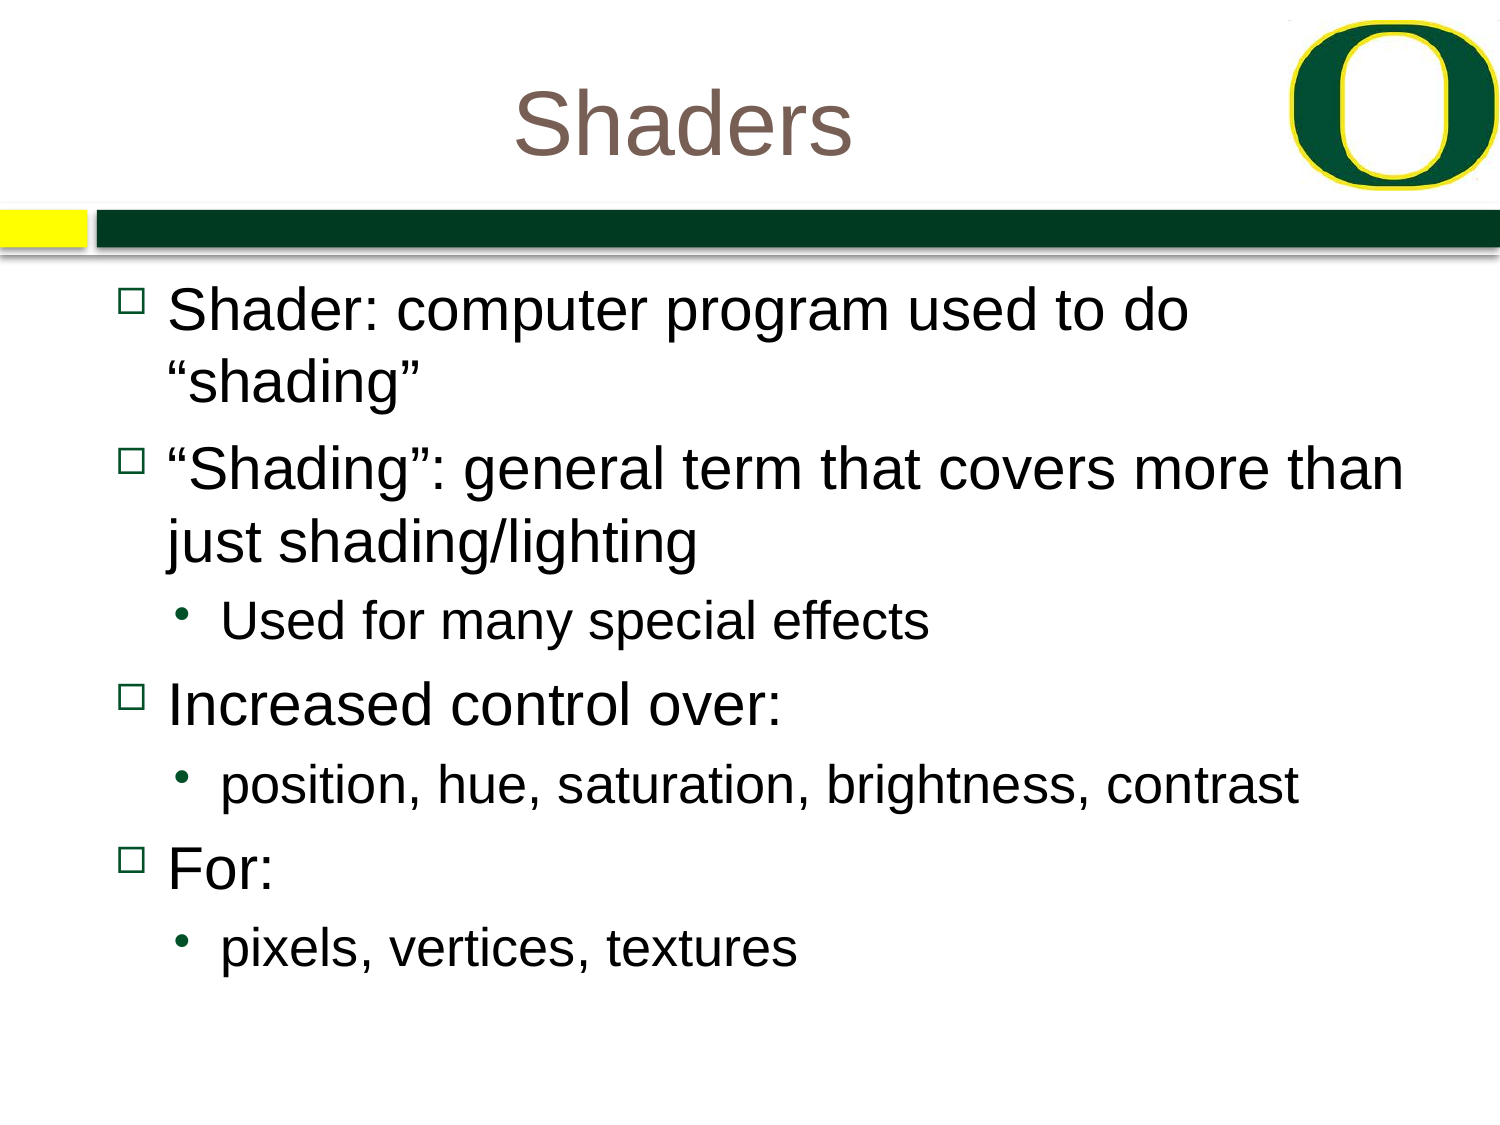

# Shaders
Shader: computer program used to do “shading”
“Shading”: general term that covers more than just shading/lighting
Used for many special effects
Increased control over:
position, hue, saturation, brightness, contrast
For:
pixels, vertices, textures